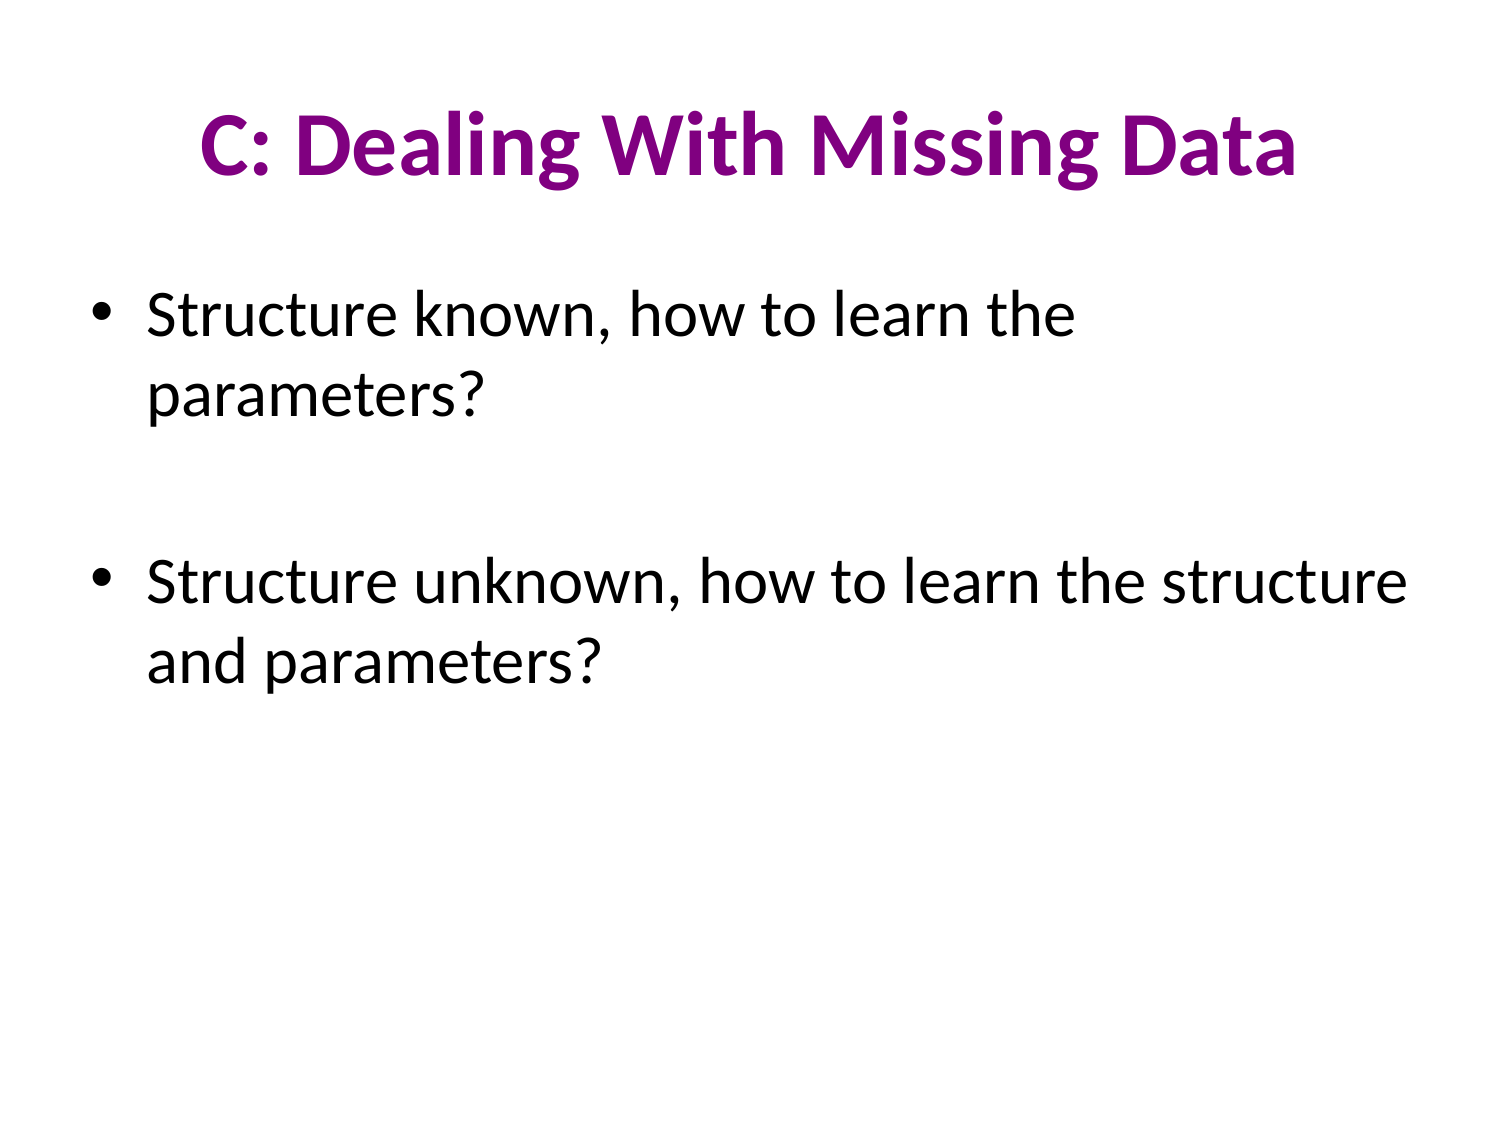

# C: Dealing With Missing Data
Structure known, how to learn the parameters?

Structure unknown, how to learn the structure and parameters?